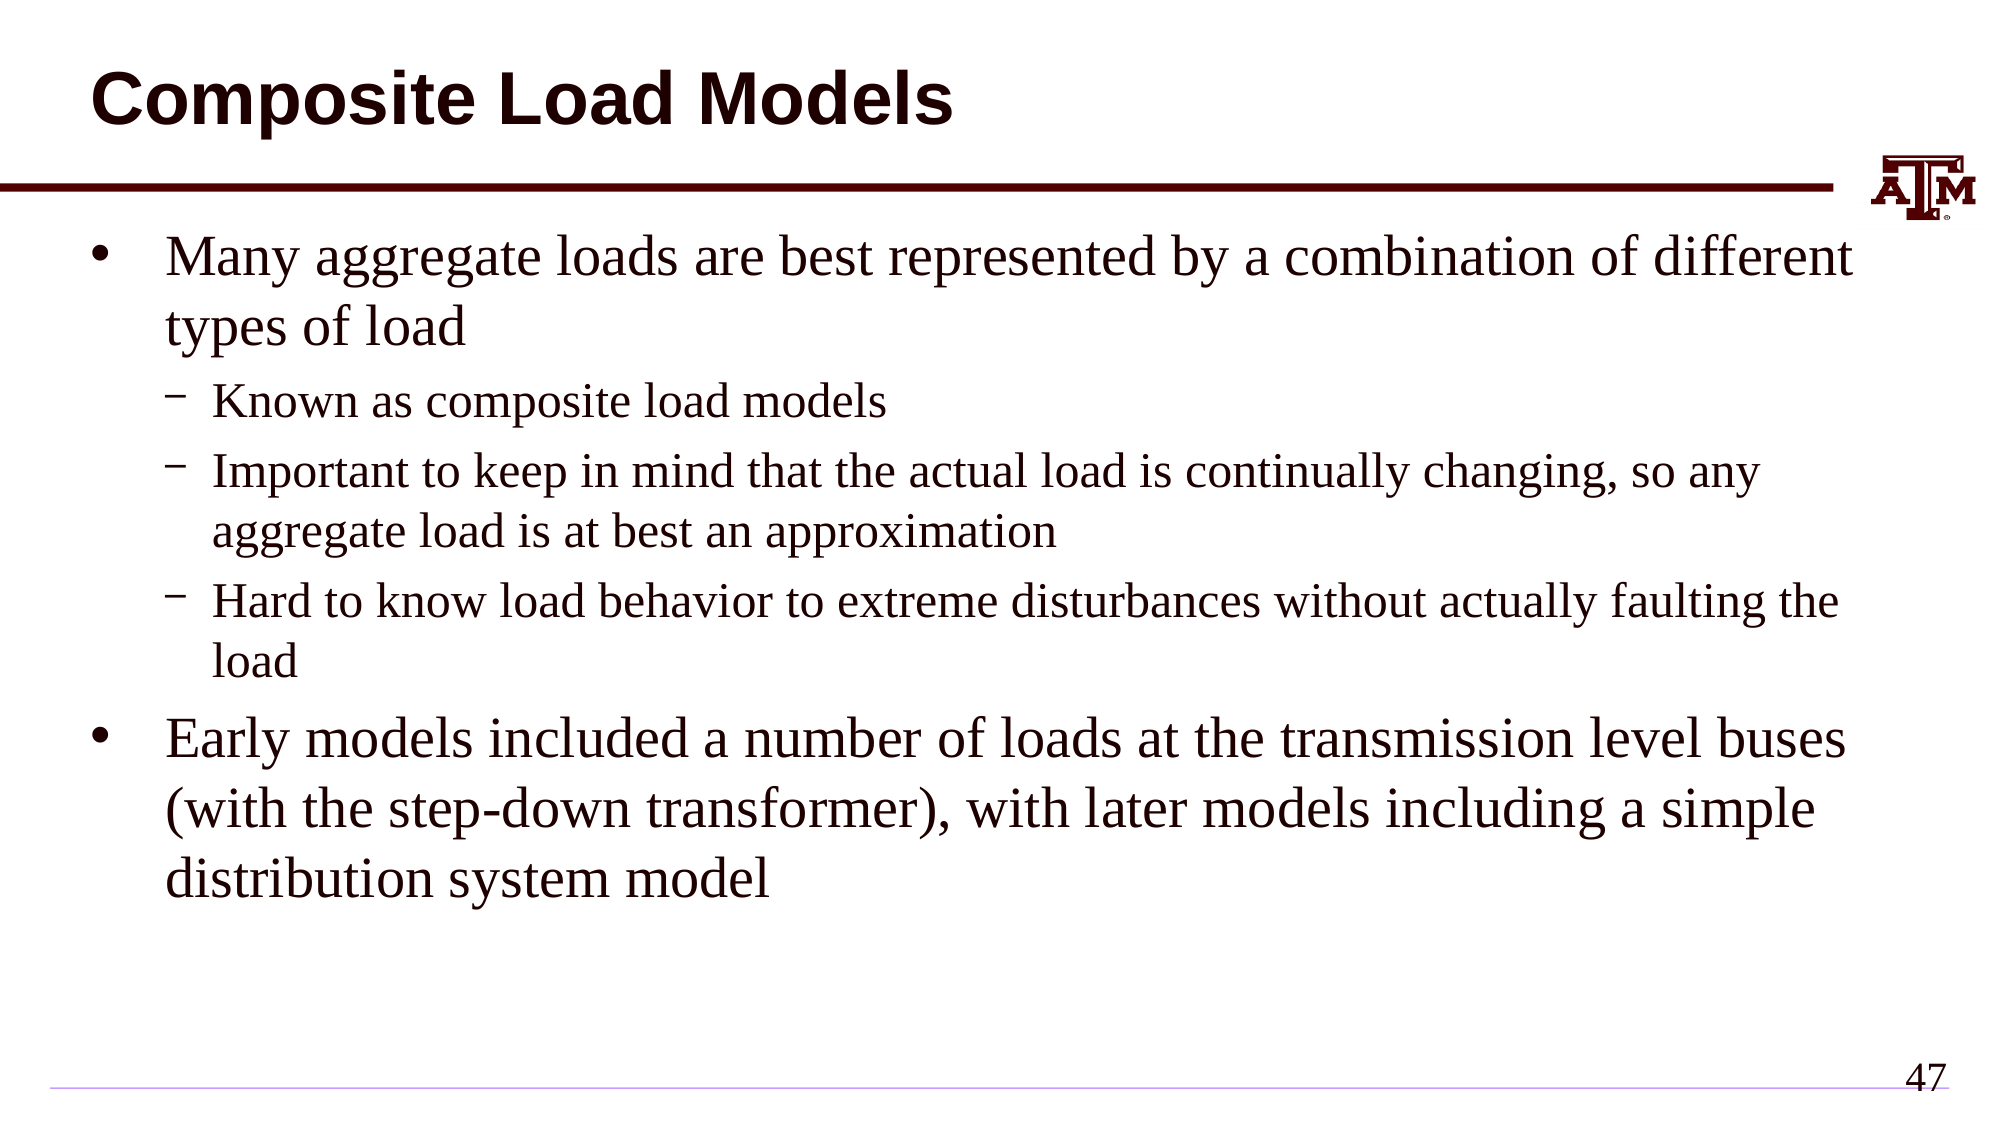

# Composite Load Models
Many aggregate loads are best represented by a combination of different types of load
Known as composite load models
Important to keep in mind that the actual load is continually changing, so any aggregate load is at best an approximation
Hard to know load behavior to extreme disturbances without actually faulting the load
Early models included a number of loads at the transmission level buses (with the step-down transformer), with later models including a simple distribution system model

47